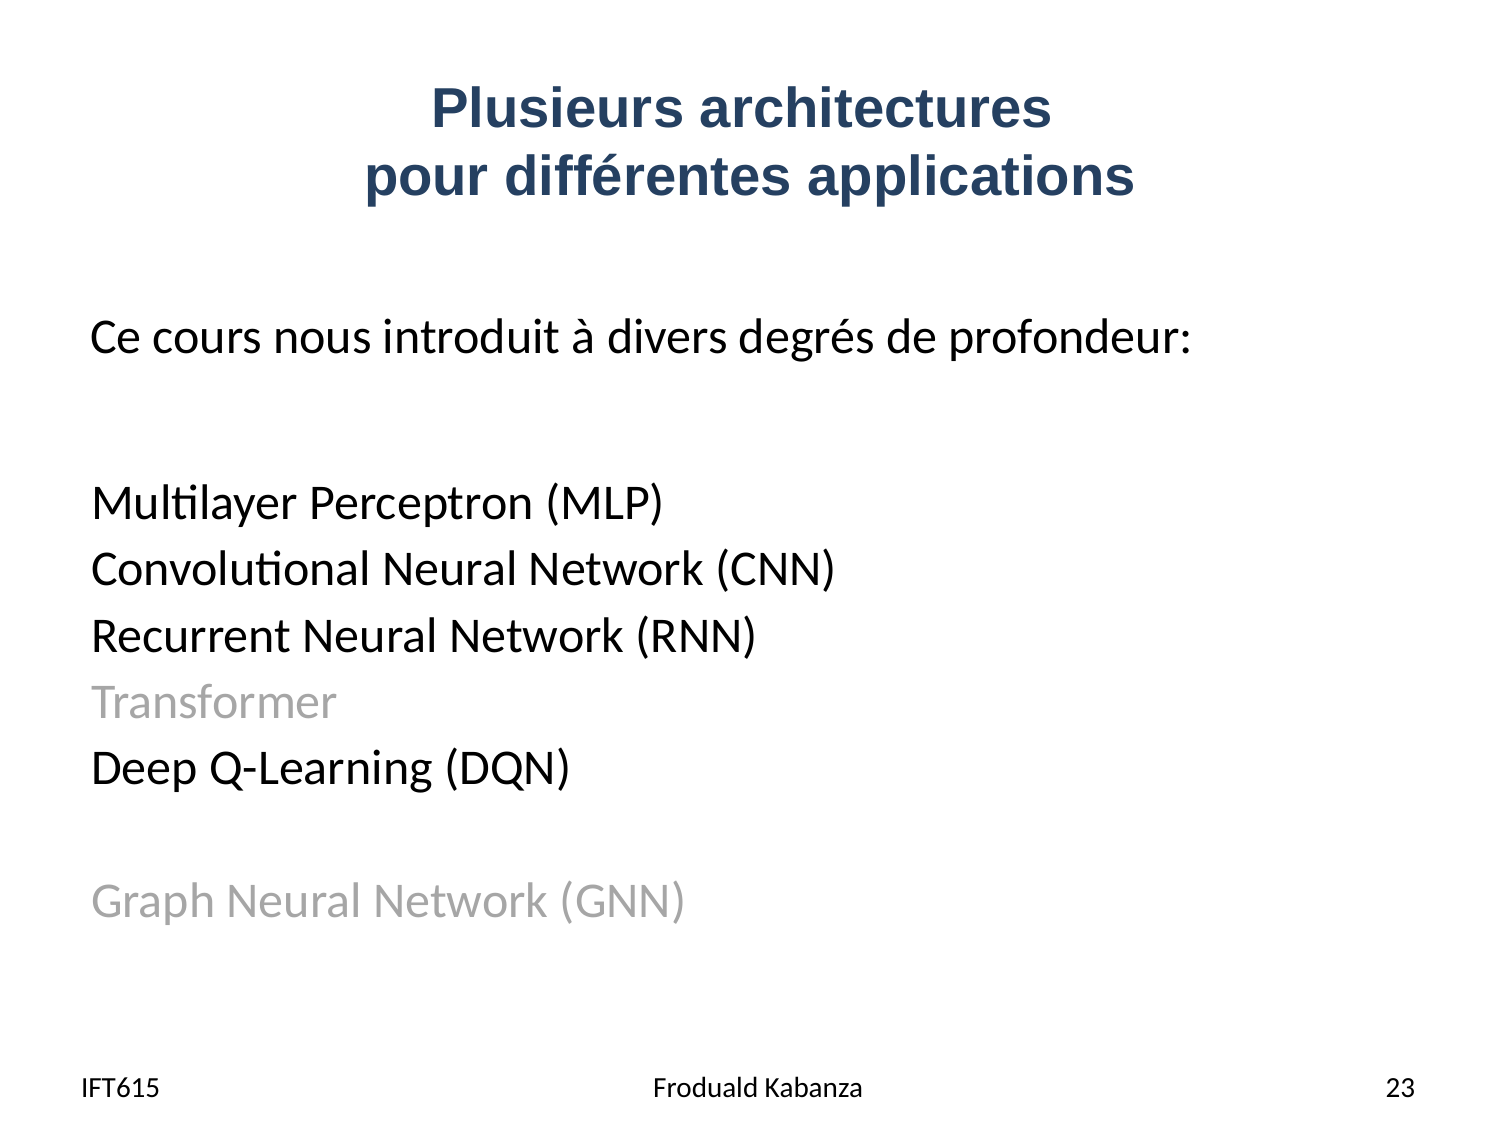

# Plusieurs architectures pour différentes applications
Multilayer Perceptron (MLP)
Convolutional Neural Network (CNN)
Recurrent Neural Network (RNN)
Transformer
Deep Q-Learning (DQN)

Graph Neural Network (GNN)
Ce cours nous introduit à divers degrés de profondeur:
IFT615
Froduald Kabanza
23